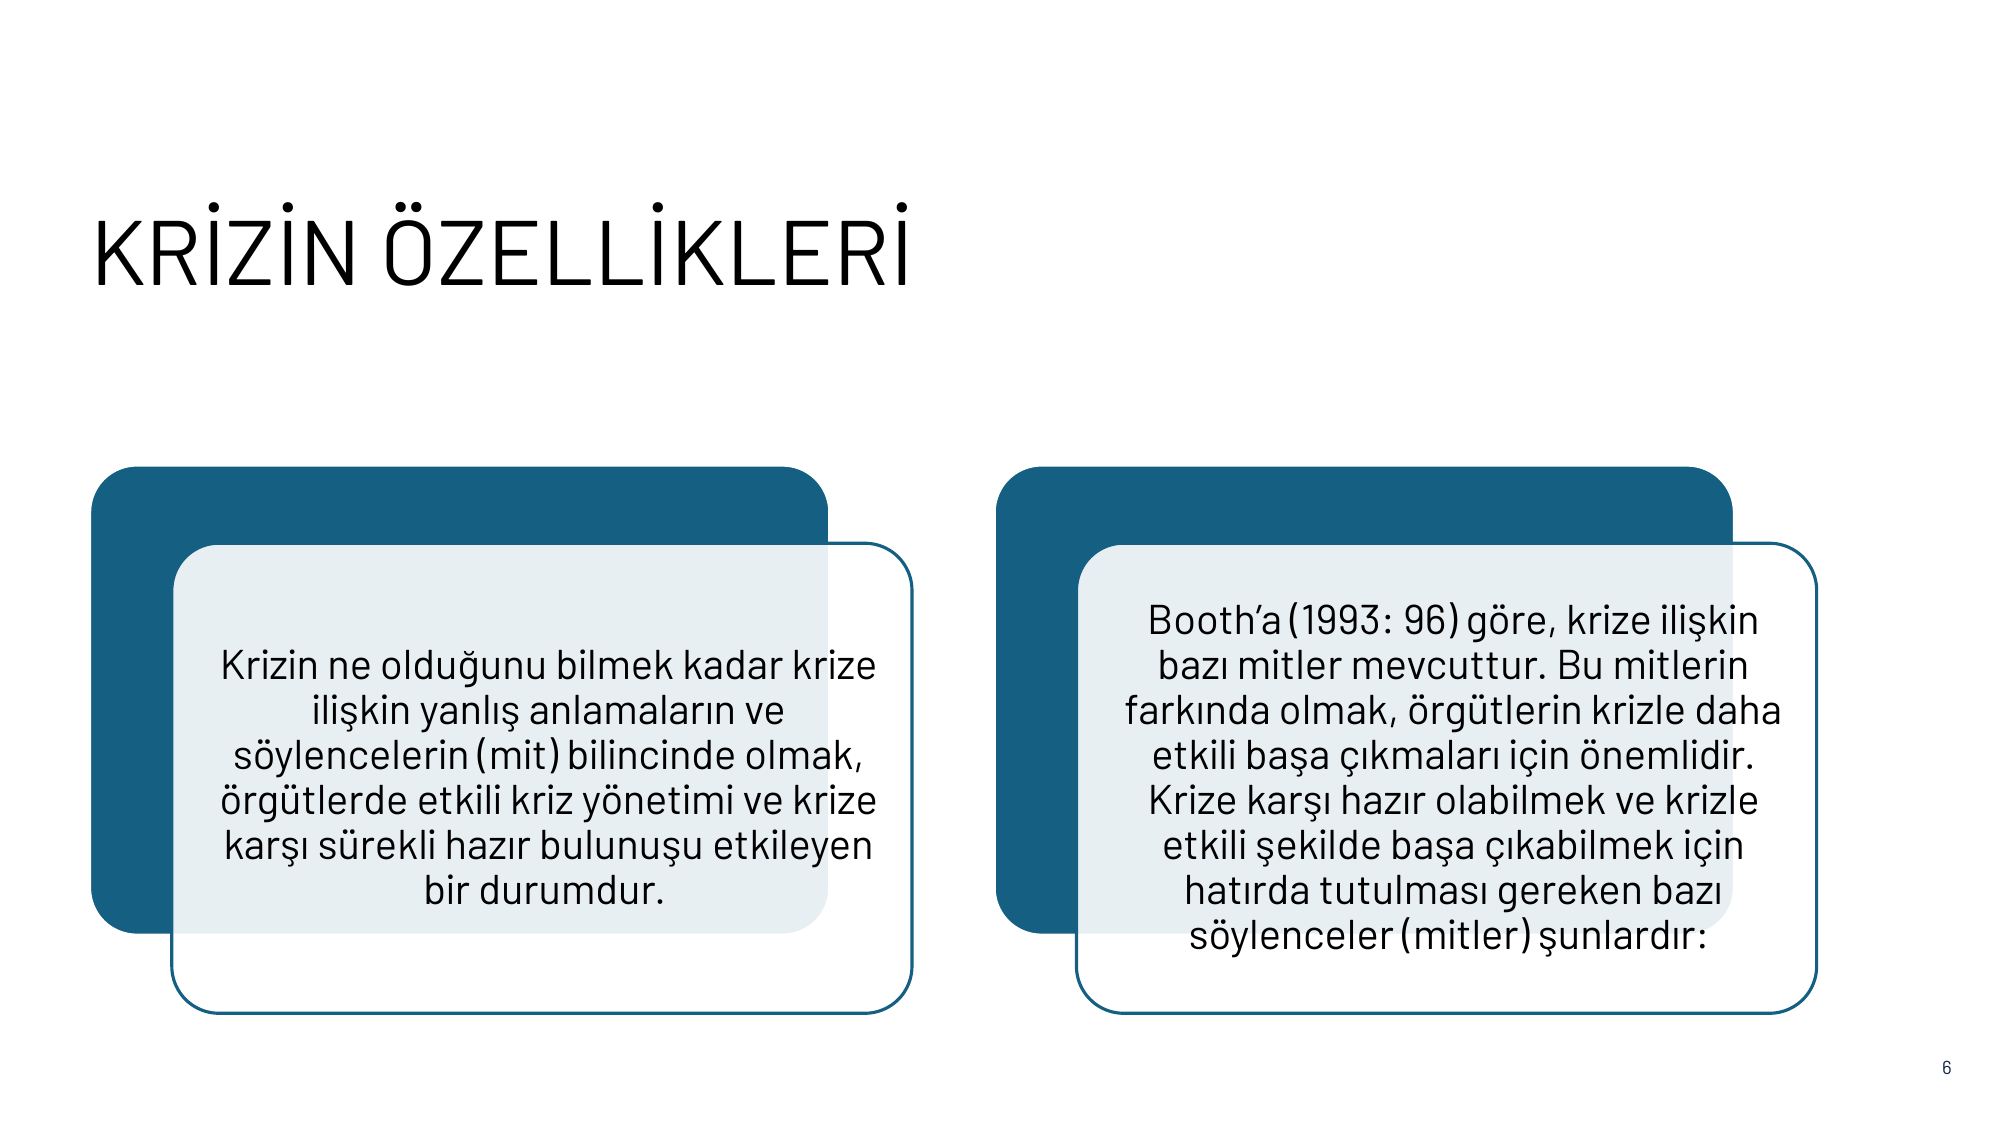

KRİZİN ÖZELLİKLERİ
Krizin ne olduğunu bilmek kadar krize ilişkin yanlış anlamaların ve söylencelerin (mit) bilincinde olmak, örgütlerde etkili kriz yönetimi ve krize karşı sürekli hazır bulunuşu etkileyen bir durumdur.
Booth’a (1993: 96) göre, krize ilişkin bazı mitler mevcuttur. Bu mitlerin farkında olmak, örgütlerin krizle daha etkili başa çıkmaları için önemlidir. Krize karşı hazır olabilmek ve krizle etkili şekilde başa çıkabilmek için hatırda tutulması gereken bazı söylenceler (mitler) şunlardır:
6